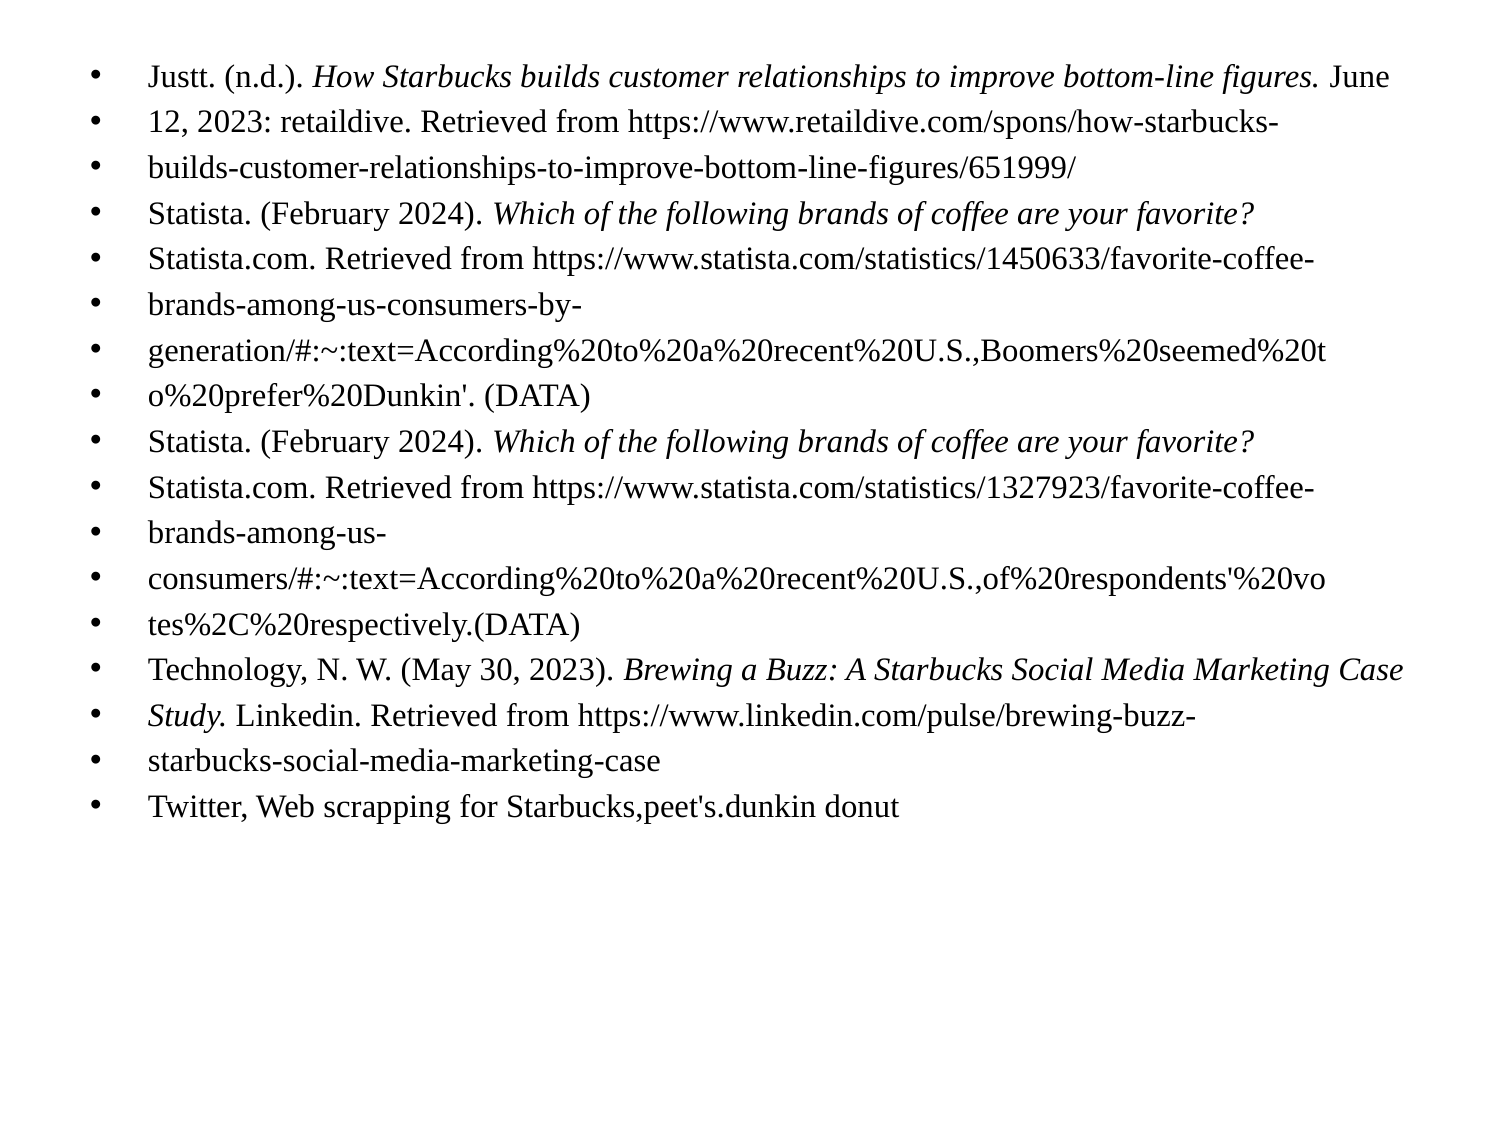

Justt. (n.d.). How Starbucks builds customer relationships to improve bottom-line figures. June
12, 2023: retaildive. Retrieved from https://www.retaildive.com/spons/how-starbucks-
builds-customer-relationships-to-improve-bottom-line-figures/651999/
Statista. (February 2024). Which of the following brands of coffee are your favorite?
Statista.com. Retrieved from https://www.statista.com/statistics/1450633/favorite-coffee-
brands-among-us-consumers-by-
generation/#:~:text=According%20to%20a%20recent%20U.S.,Boomers%20seemed%20t
o%20prefer%20Dunkin'. (DATA)
Statista. (February 2024). Which of the following brands of coffee are your favorite?
Statista.com. Retrieved from https://www.statista.com/statistics/1327923/favorite-coffee-
brands-among-us-
consumers/#:~:text=According%20to%20a%20recent%20U.S.,of%20respondents'%20vo
tes%2C%20respectively.(DATA)
Technology, N. W. (May 30, 2023). Brewing a Buzz: A Starbucks Social Media Marketing Case
Study. Linkedin. Retrieved from https://www.linkedin.com/pulse/brewing-buzz-
starbucks-social-media-marketing-case
Twitter, Web scrapping for Starbucks,peet's.dunkin donut